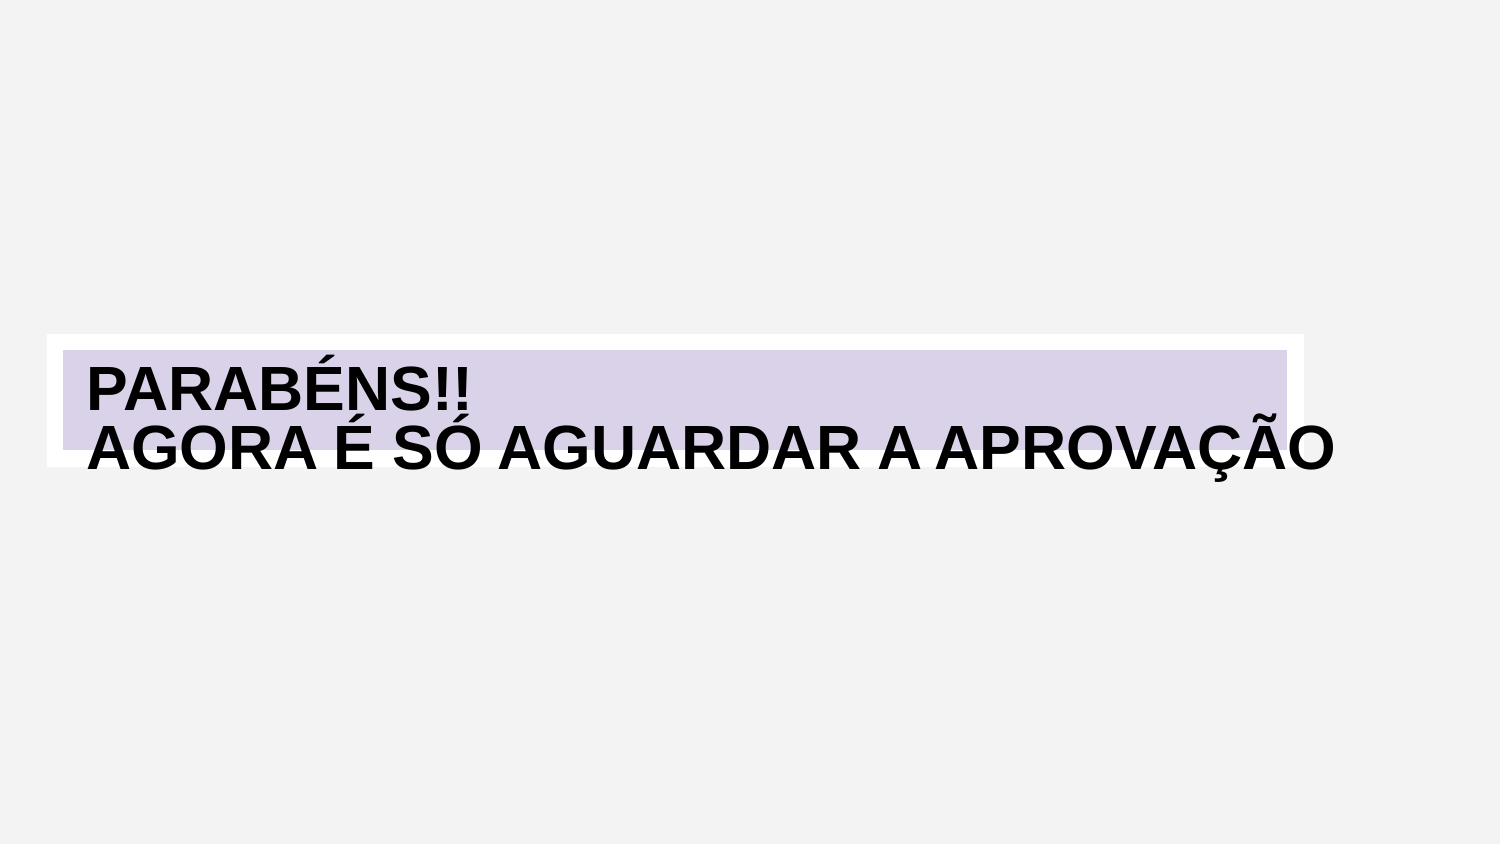

PARABÉNS!!
AGORA É SÓ AGUARDAR A APROVAÇÃO